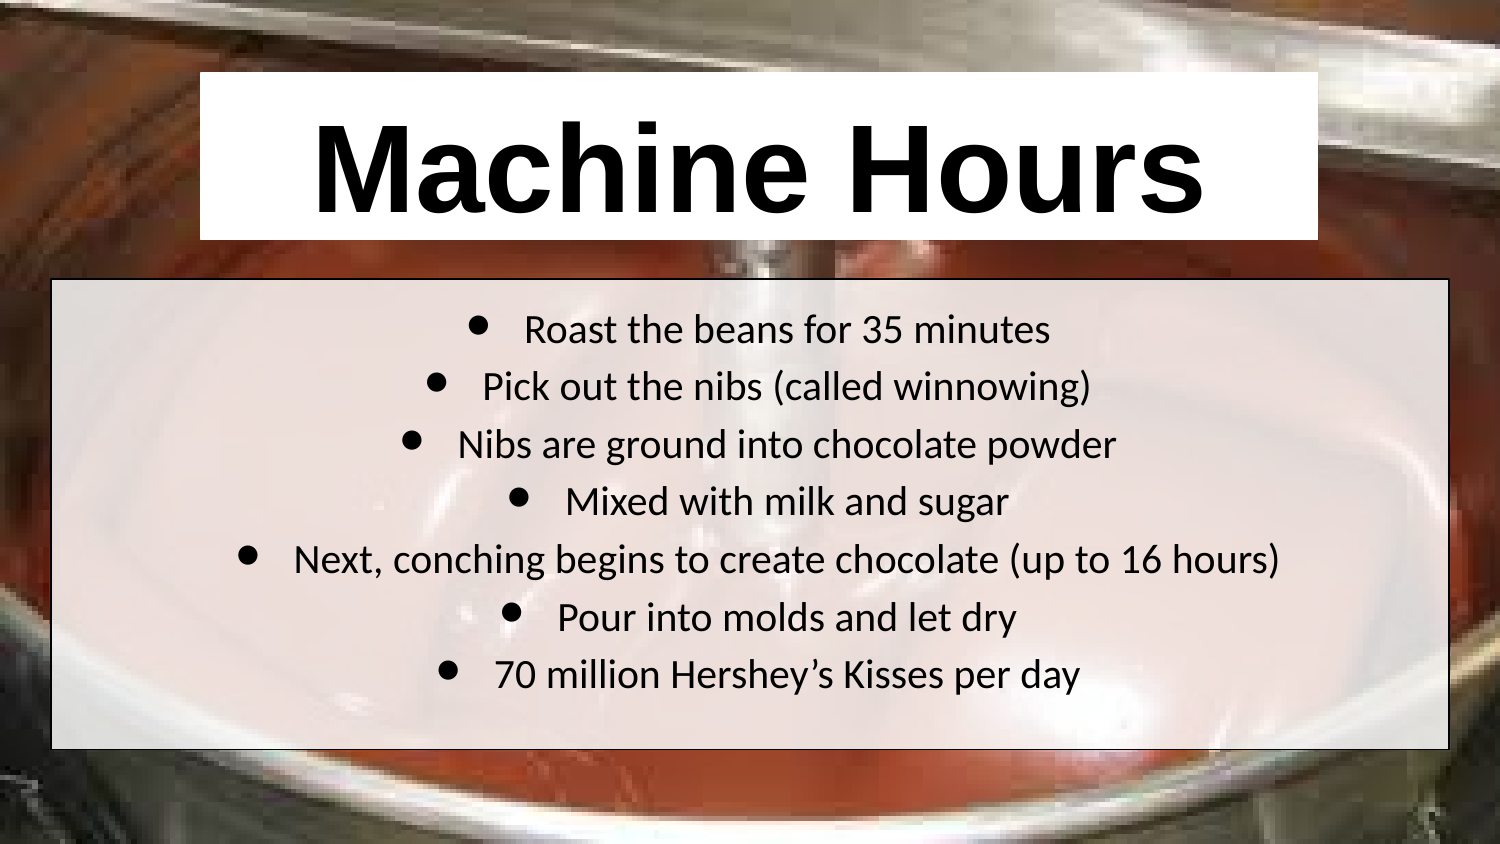

# Machine Hours
Roast the beans for 35 minutes
Pick out the nibs (called winnowing)
Nibs are ground into chocolate powder
Mixed with milk and sugar
Next, conching begins to create chocolate (up to 16 hours)
Pour into molds and let dry
70 million Hershey’s Kisses per day